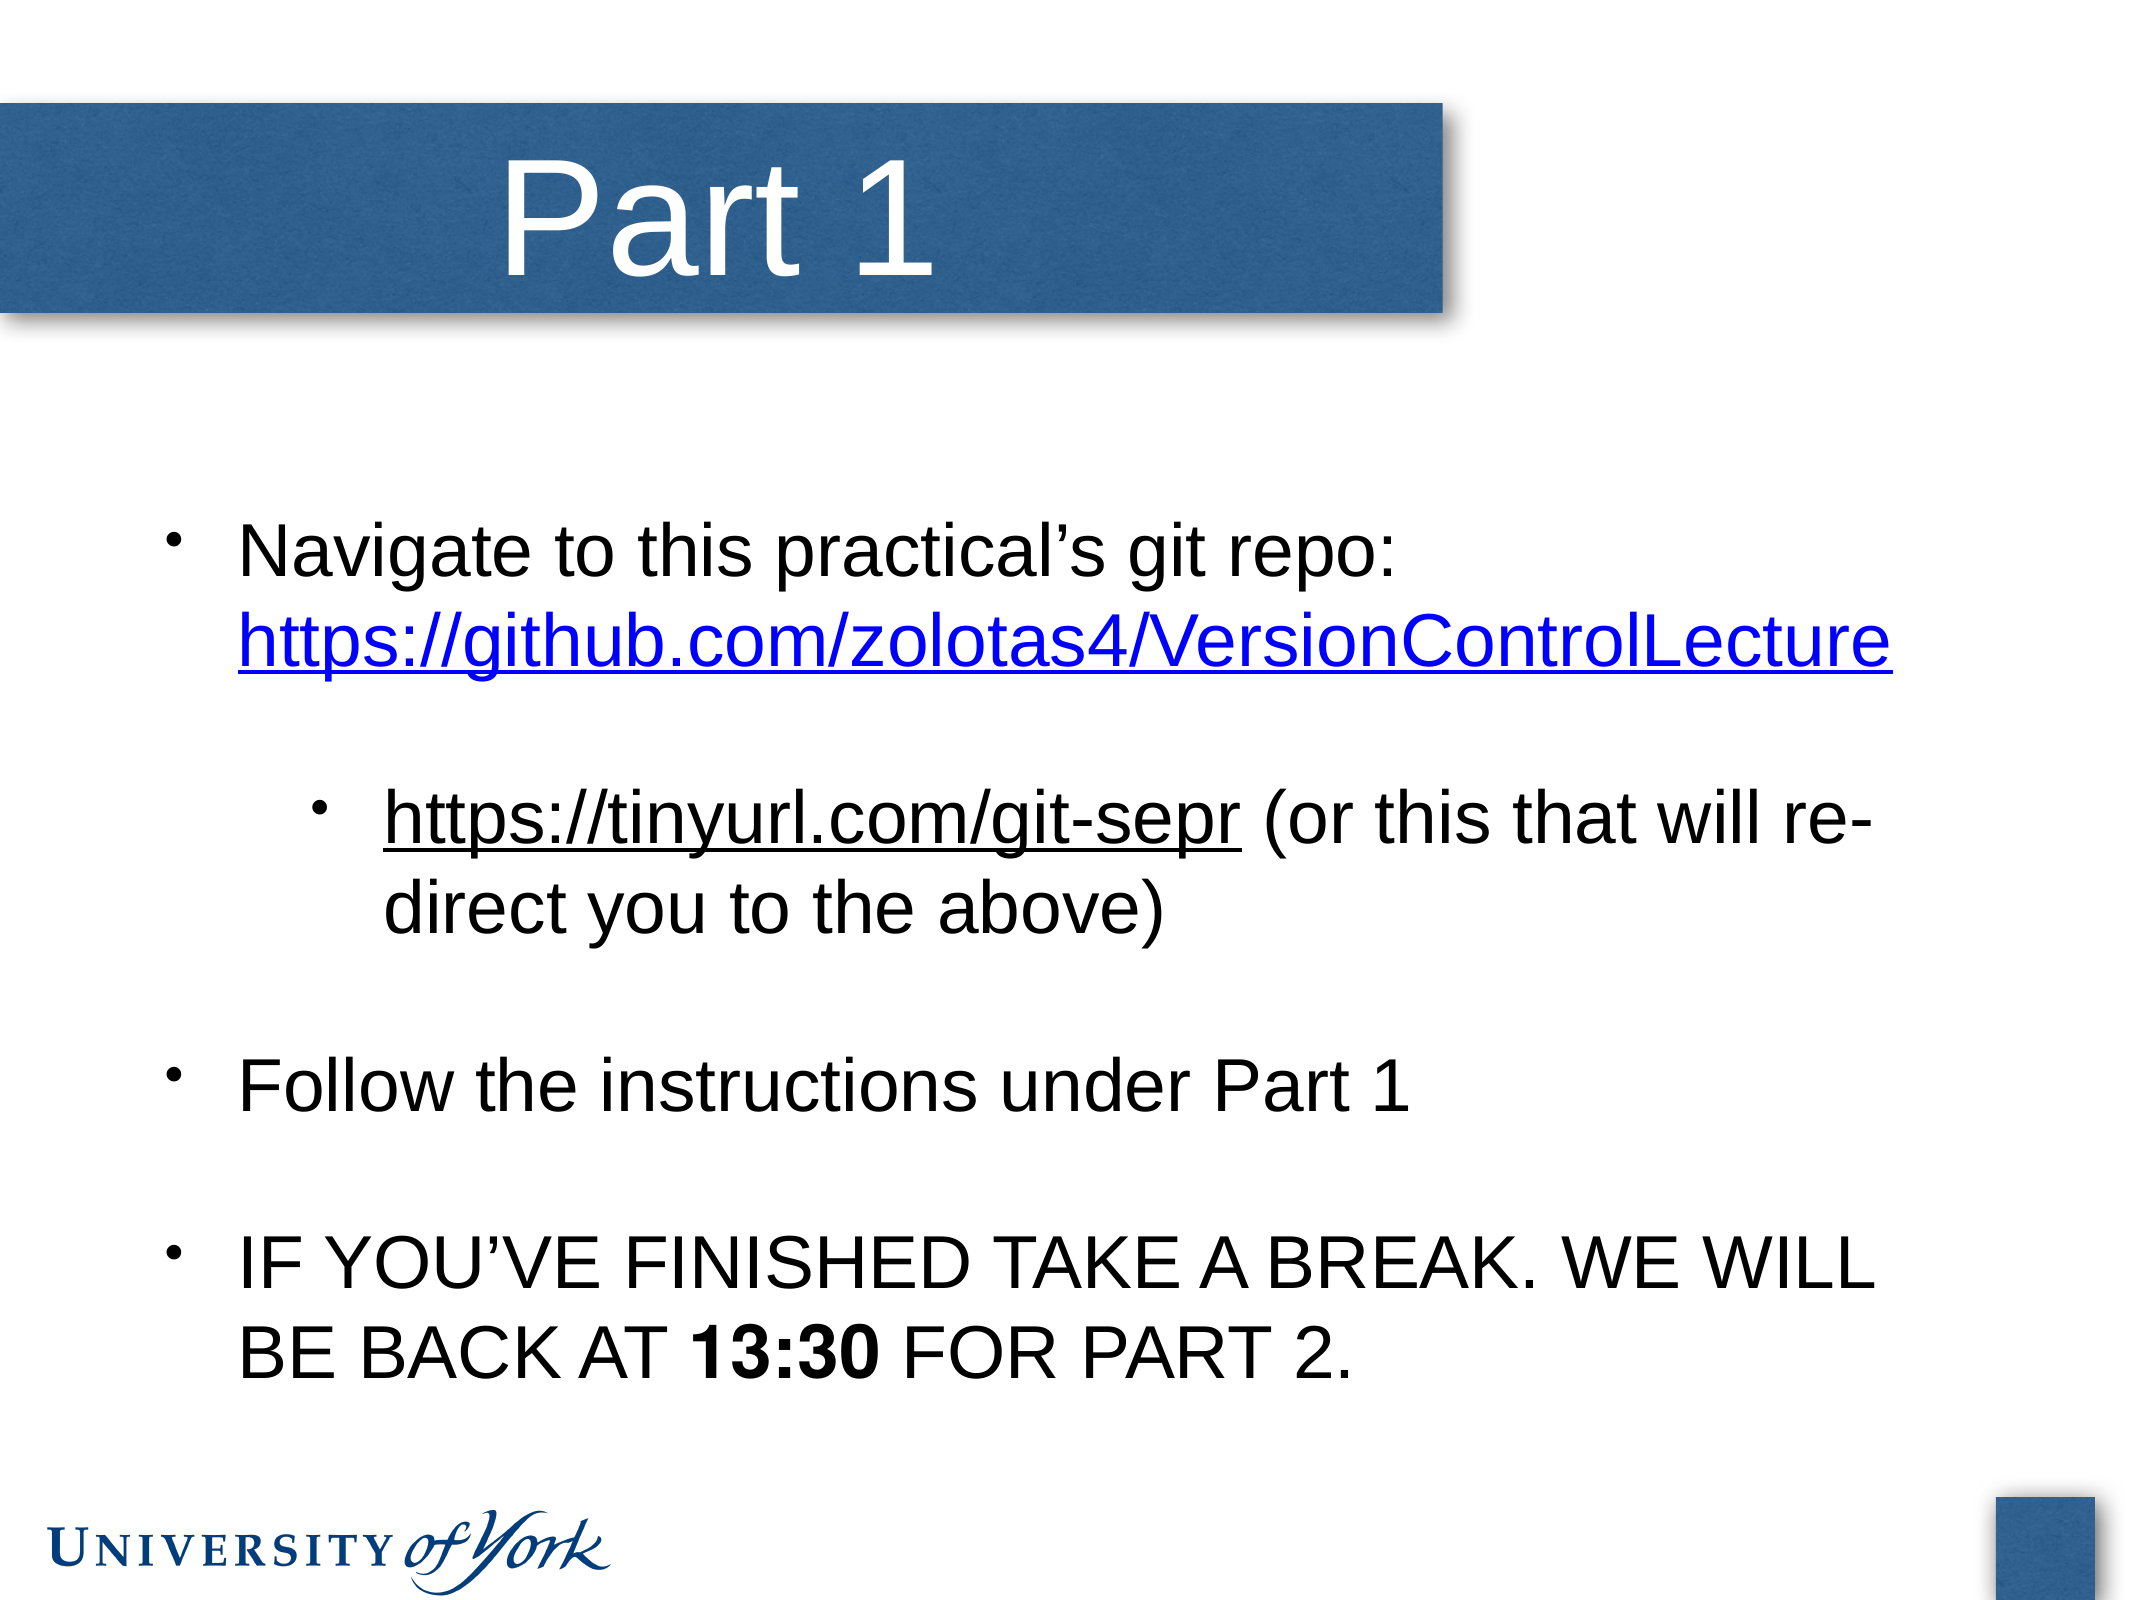

# Part 1
Navigate to this practical’s git repo: https://github.com/zolotas4/VersionControlLecture
https://tinyurl.com/git-sepr (or this that will re-direct you to the above)
Follow the instructions under Part 1
IF YOU’VE FINISHED TAKE A BREAK. WE WILL BE BACK AT 13:30 FOR PART 2.
23